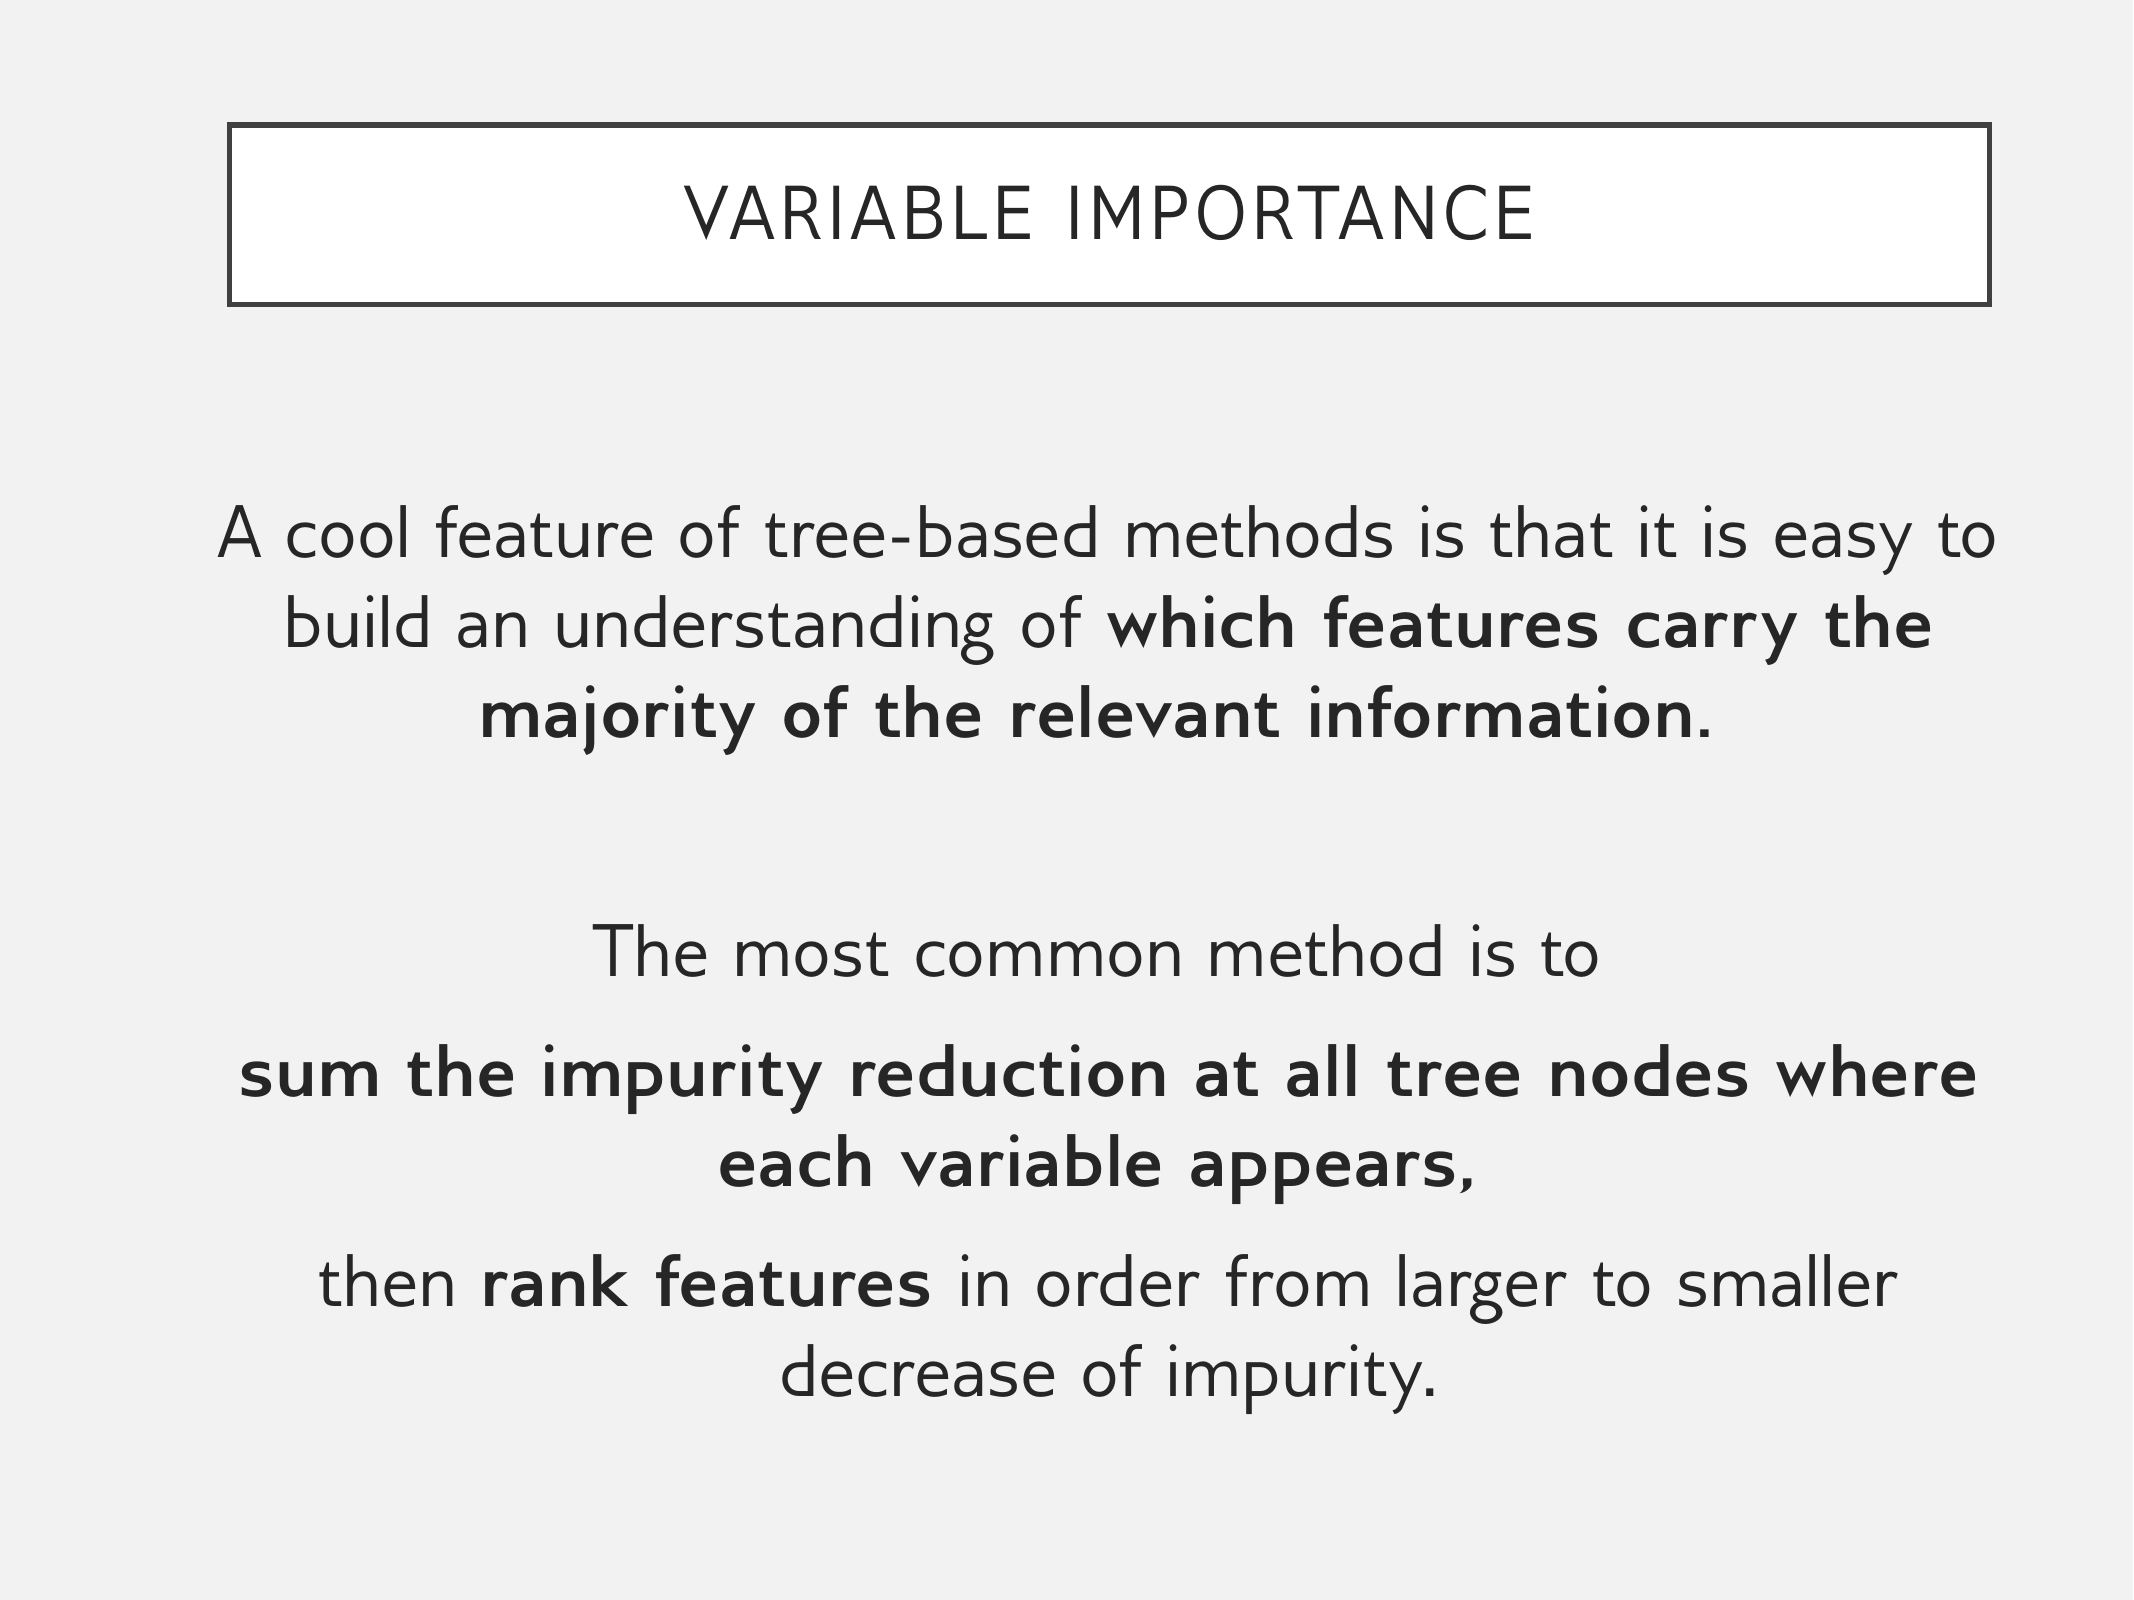

# Variable importance
A cool feature of tree-based methods is that it is easy to build an understanding of which features carry the majority of the relevant information.

The most common method is to
sum the impurity reduction at all tree nodes where each variable appears,
then rank features in order from larger to smaller decrease of impurity.